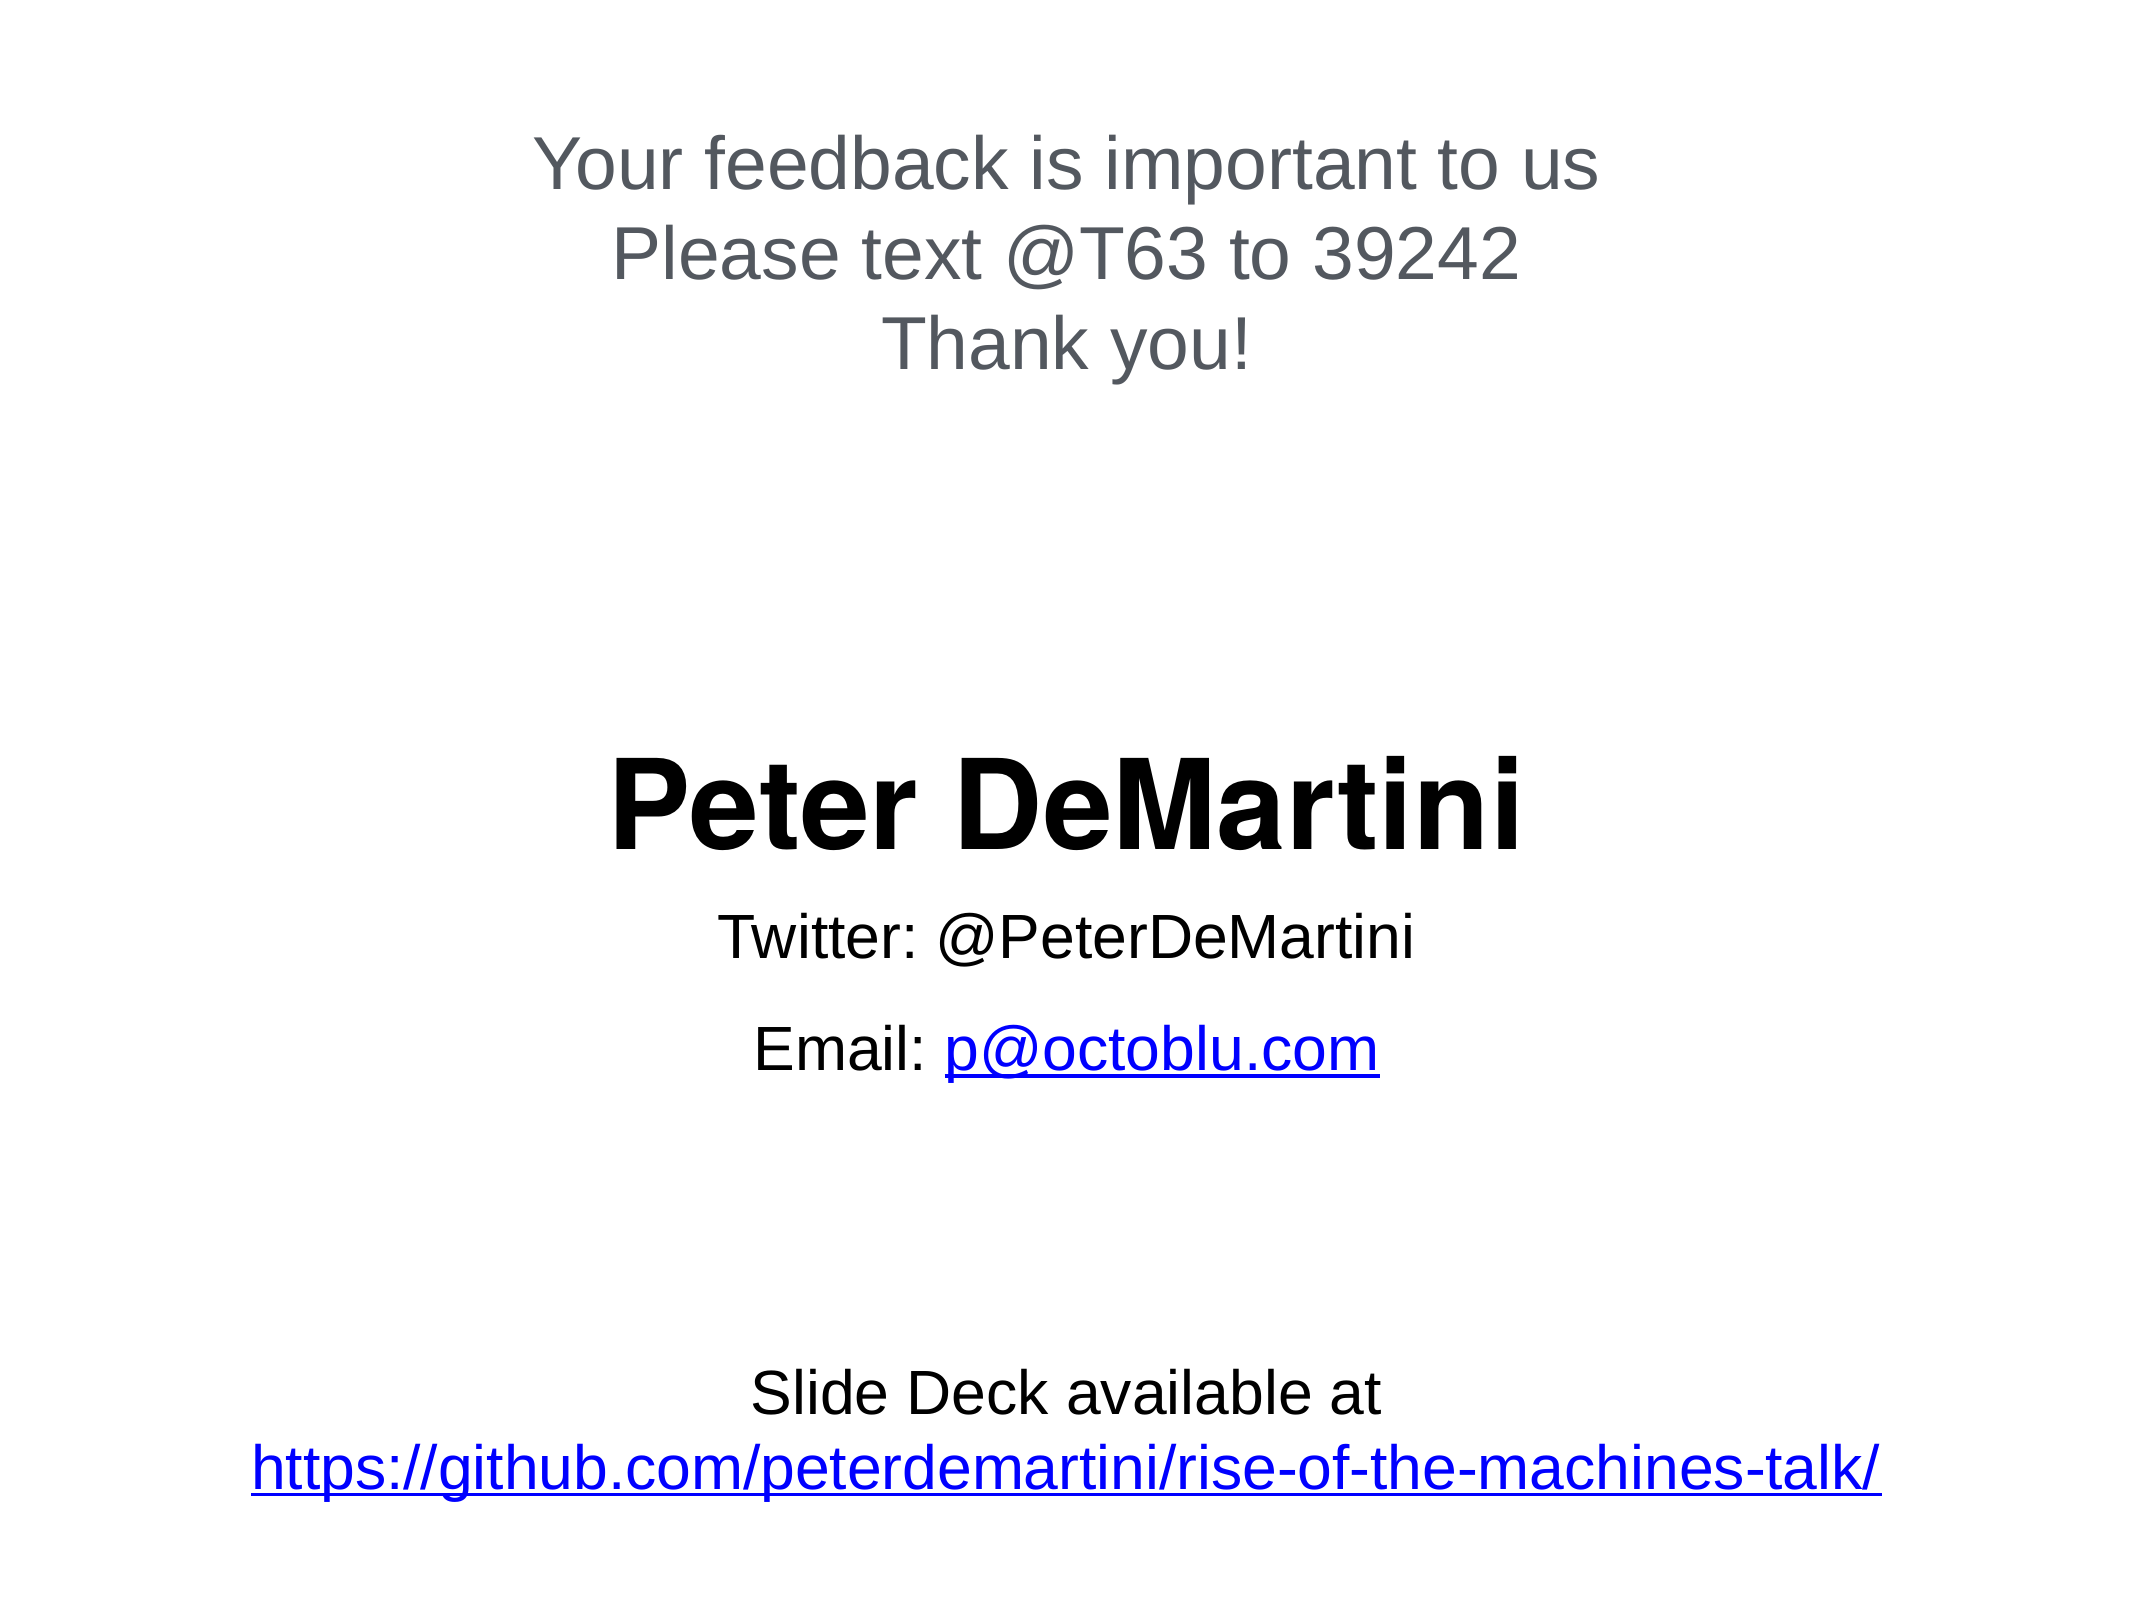

Your feedback is important to us
Please text @T63 to 39242
Thank you!
Peter DeMartini
Twitter: @PeterDeMartini
Email: p@octoblu.com
Slide Deck available at
https://github.com/peterdemartini/rise-of-the-machines-talk/